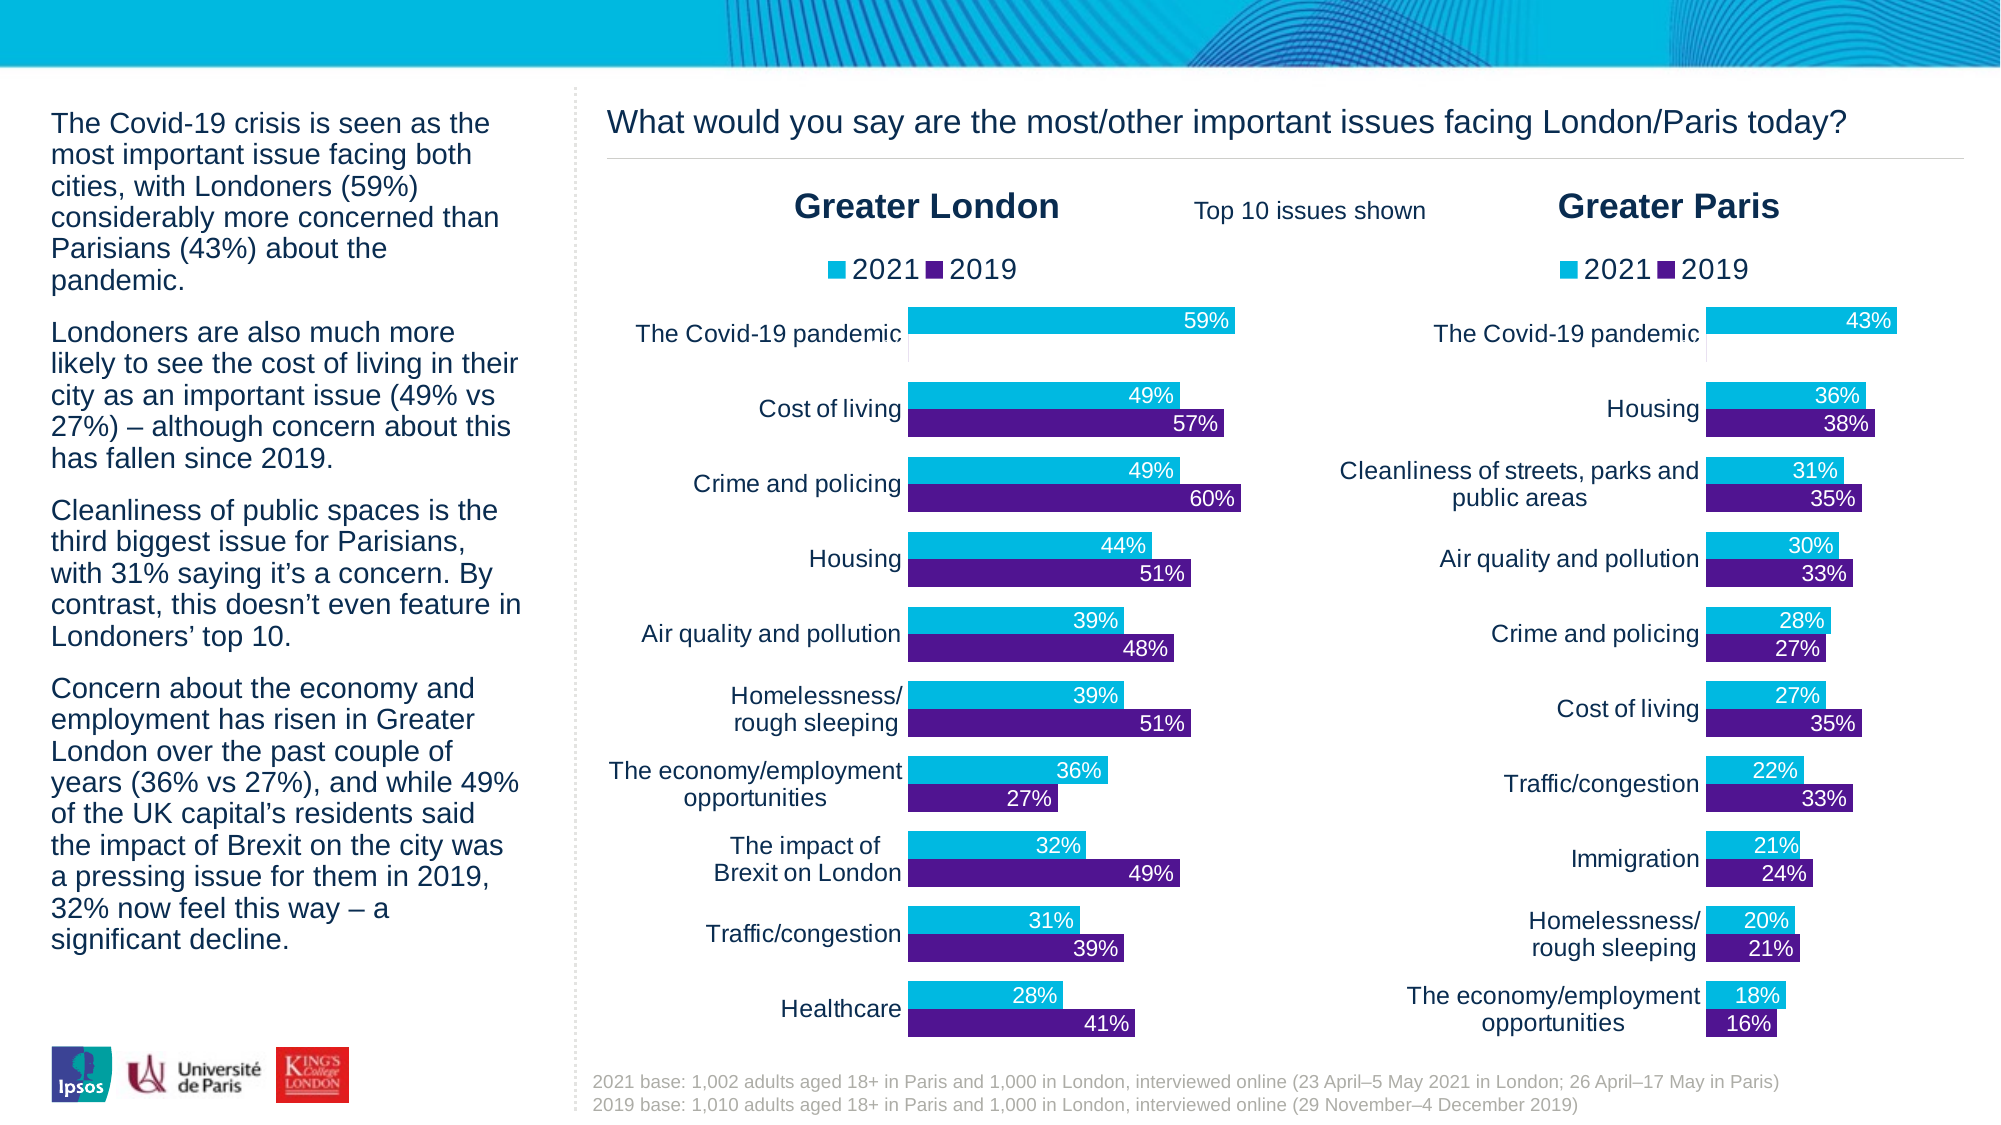

What would you say are the most/other important issues facing London/Paris today?
The Covid-19 crisis is seen as the most important issue facing both cities, with Londoners (59%) considerably more concerned than Parisians (43%) about the pandemic.
Londoners are also much more likely to see the cost of living in their city as an important issue (49% vs 27%) – although concern about this has fallen since 2019.
Cleanliness of public spaces is the third biggest issue for Parisians, with 31% saying it’s a concern. By contrast, this doesn’t even feature in Londoners’ top 10.
Concern about the economy and employment has risen in Greater London over the past couple of years (36% vs 27%), and while 49% of the UK capital’s residents said the impact of Brexit on the city was a pressing issue for them in 2019, 32% now feel this way – a significant decline.
Greater London
Greater Paris
Top 10 issues shown

### Chart

| Category | 2019 | 2021 |
|---|---|---|
| Healthcare | 0.41 | 0.28 |
| Traffic/congestion | 0.39 | 0.31 |
| The impact of
Brexit on London | 0.49 | 0.32 |
| The economy/employment opportunities | 0.27 | 0.36 |
| Homelessness/
rough sleeping | 0.51 | 0.39 |
| Air quality and pollution | 0.48 | 0.39 |
| Housing | 0.51 | 0.44 |
| Crime and policing | 0.6 | 0.49 |
| Cost of living | 0.57 | 0.49 |
| The Covid-19 pandemic | 0.0 | 0.59 |

### Chart

| Category | 2019 | 2021 |
|---|---|---|
| The economy/employment opportunities | 0.16 | 0.18 |
| Homelessness/
rough sleeping | 0.21 | 0.2 |
| Immigration | 0.24 | 0.21 |
| Traffic/congestion | 0.33 | 0.22 |
| Cost of living | 0.35 | 0.27 |
| Crime and policing | 0.27 | 0.28 |
| Air quality and pollution | 0.33 | 0.3 |
| Cleanliness of streets, parks and public areas | 0.35 | 0.31 |
| Housing | 0.38 | 0.36 |
| The Covid-19 pandemic | 0.0 | 0.43 |
2021 base: 1,002 adults aged 18+ in Paris and 1,000 in London, interviewed online (23 April–5 May 2021 in London; 26 April–17 May in Paris)
2019 base: 1,010 adults aged 18+ in Paris and 1,000 in London, interviewed online (29 November–4 December 2019)